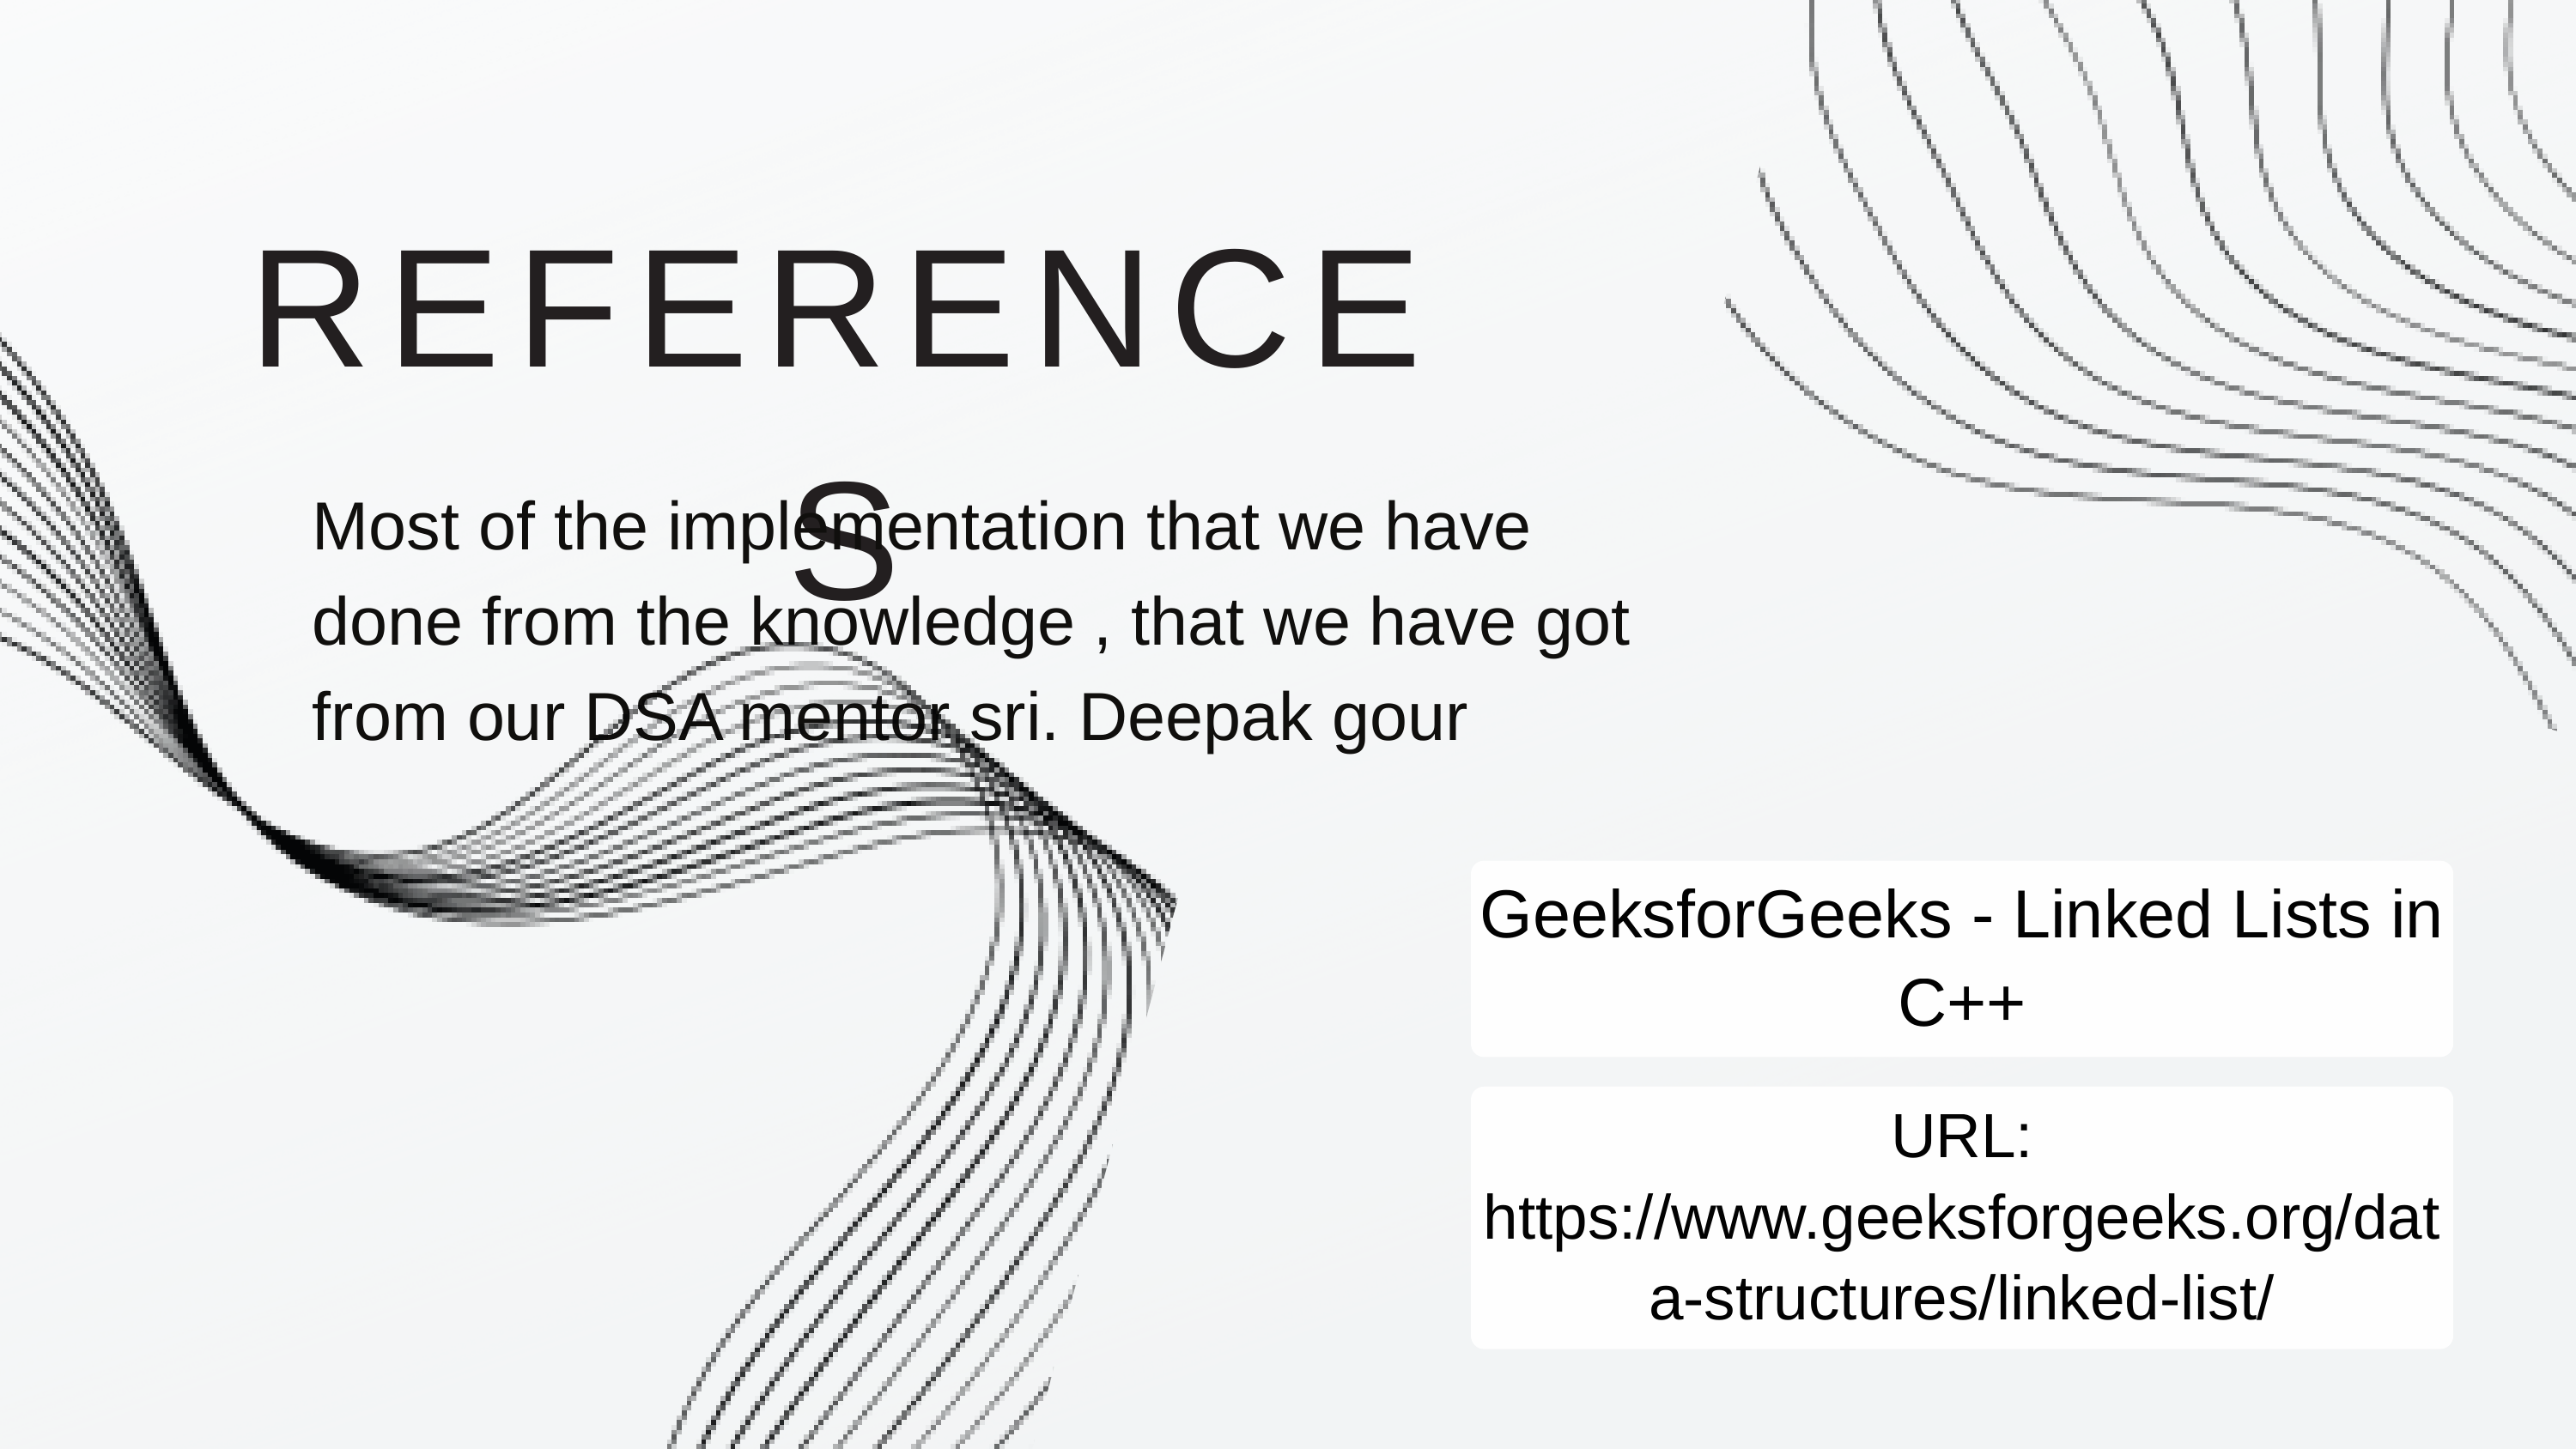

REFERENCES

Most of the implementation that we have done from the knowledge , that we have got from our DSA mentor sri. Deepak gour

GeeksforGeeks - Linked Lists in C++

URL: https://www.geeksforgeeks.org/data-structures/linked-list/